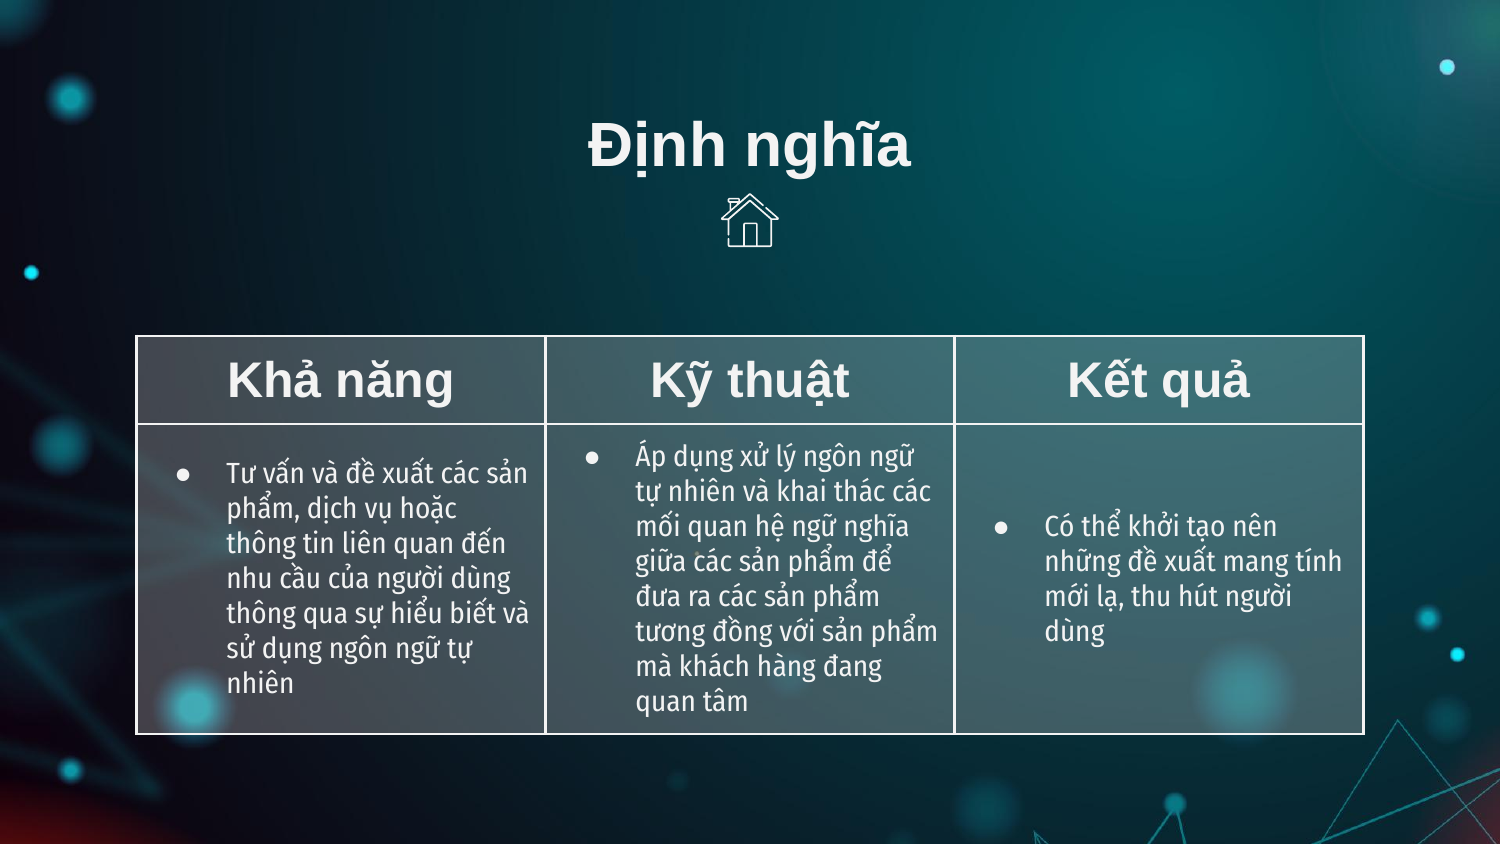

# Định nghĩa

| Khả năng | Kỹ thuật | Kết quả |
| --- | --- | --- |
| Tư vấn và đề xuất các sản phẩm, dịch vụ hoặc thông tin liên quan đến nhu cầu của người dùng thông qua sự hiểu biết và sử dụng ngôn ngữ tự nhiên | Áp dụng xử lý ngôn ngữ tự nhiên và khai thác các mối quan hệ ngữ nghĩa giữa các sản phẩm để đưa ra các sản phẩm tương đồng với sản phẩm mà khách hàng đang quan tâm | Có thể khởi tạo nên những đề xuất mang tính mới lạ, thu hút người dùng |